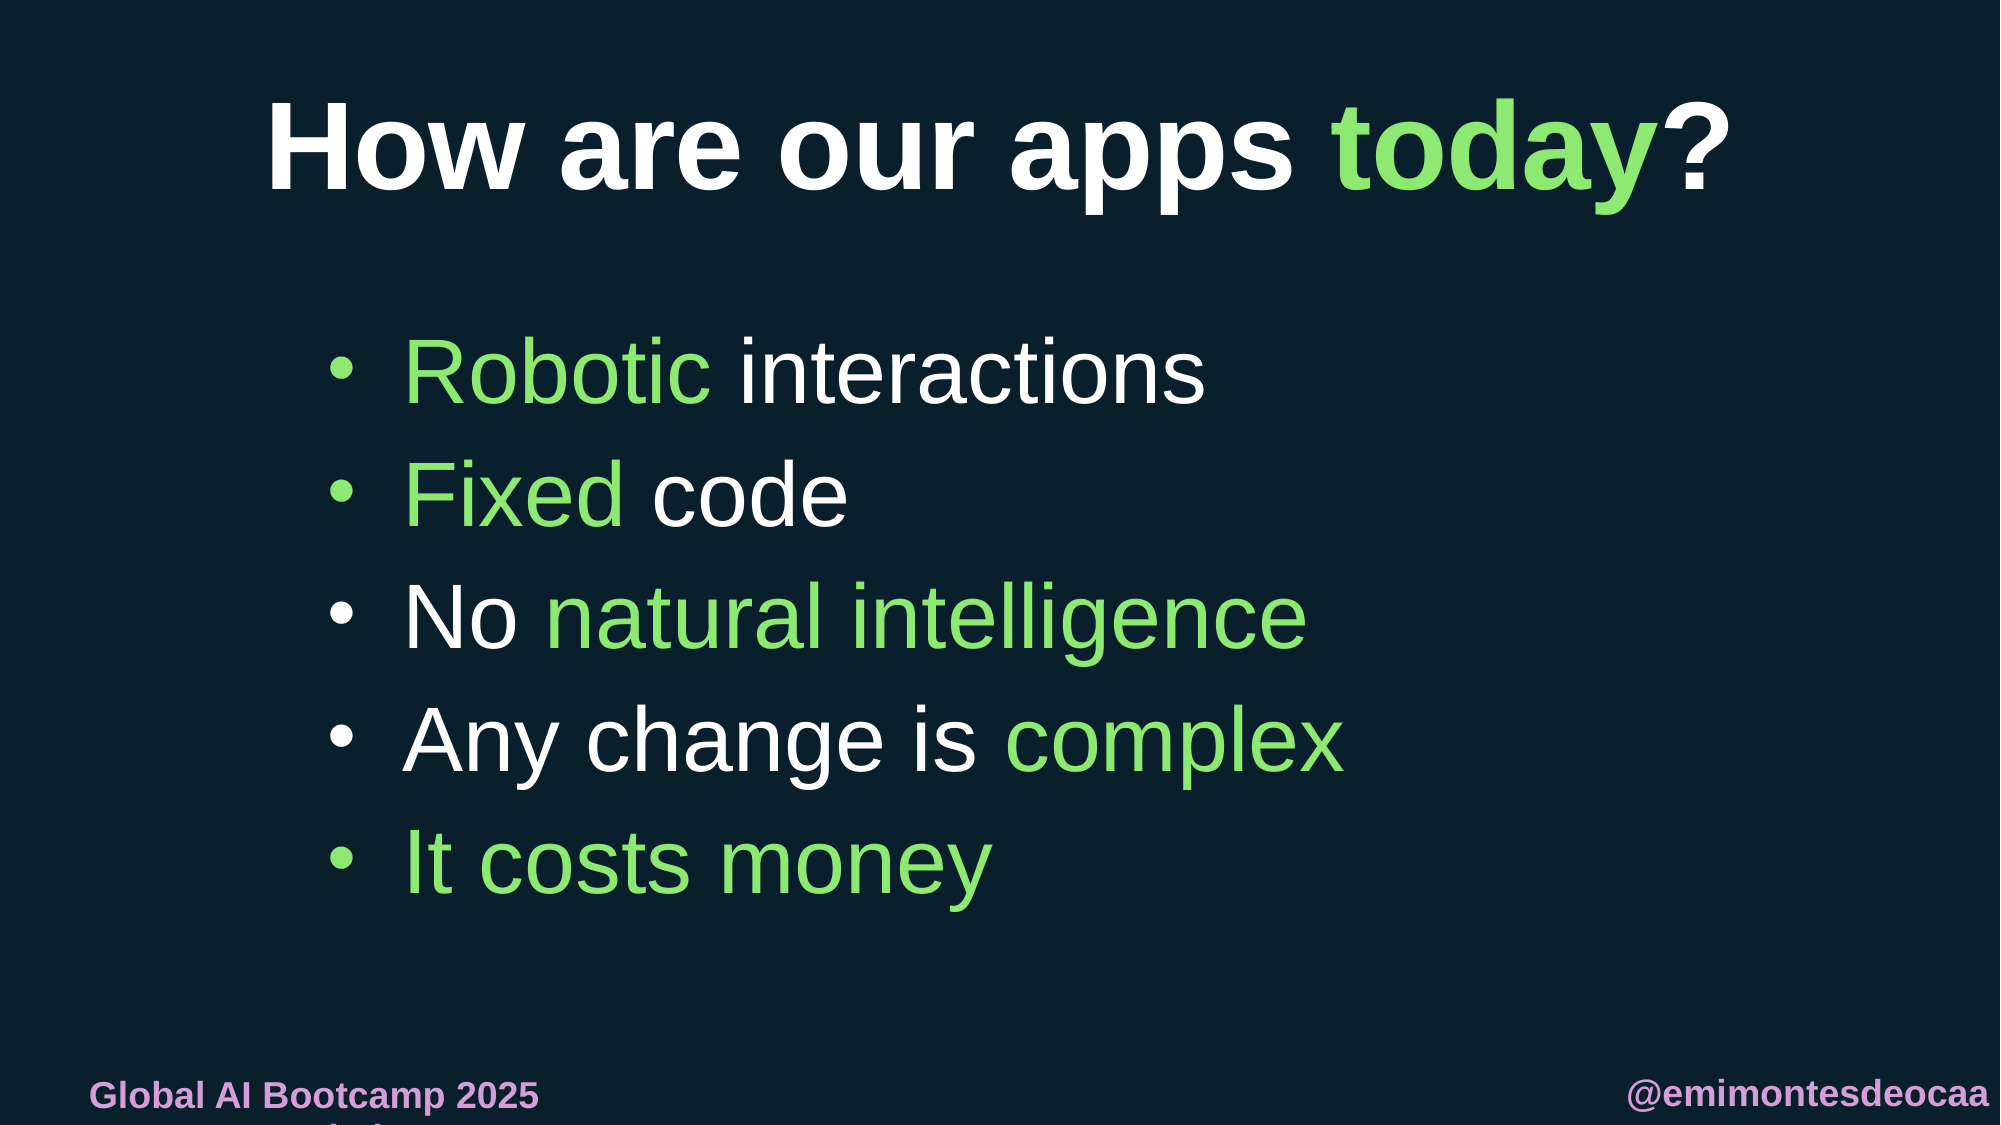

# How are our apps today?
Robotic interactions
Fixed code
No natural intelligence
Any change is complex
It costs money
@emimontesdeocaa
Global AI Bootcamp 2025 Bangkok